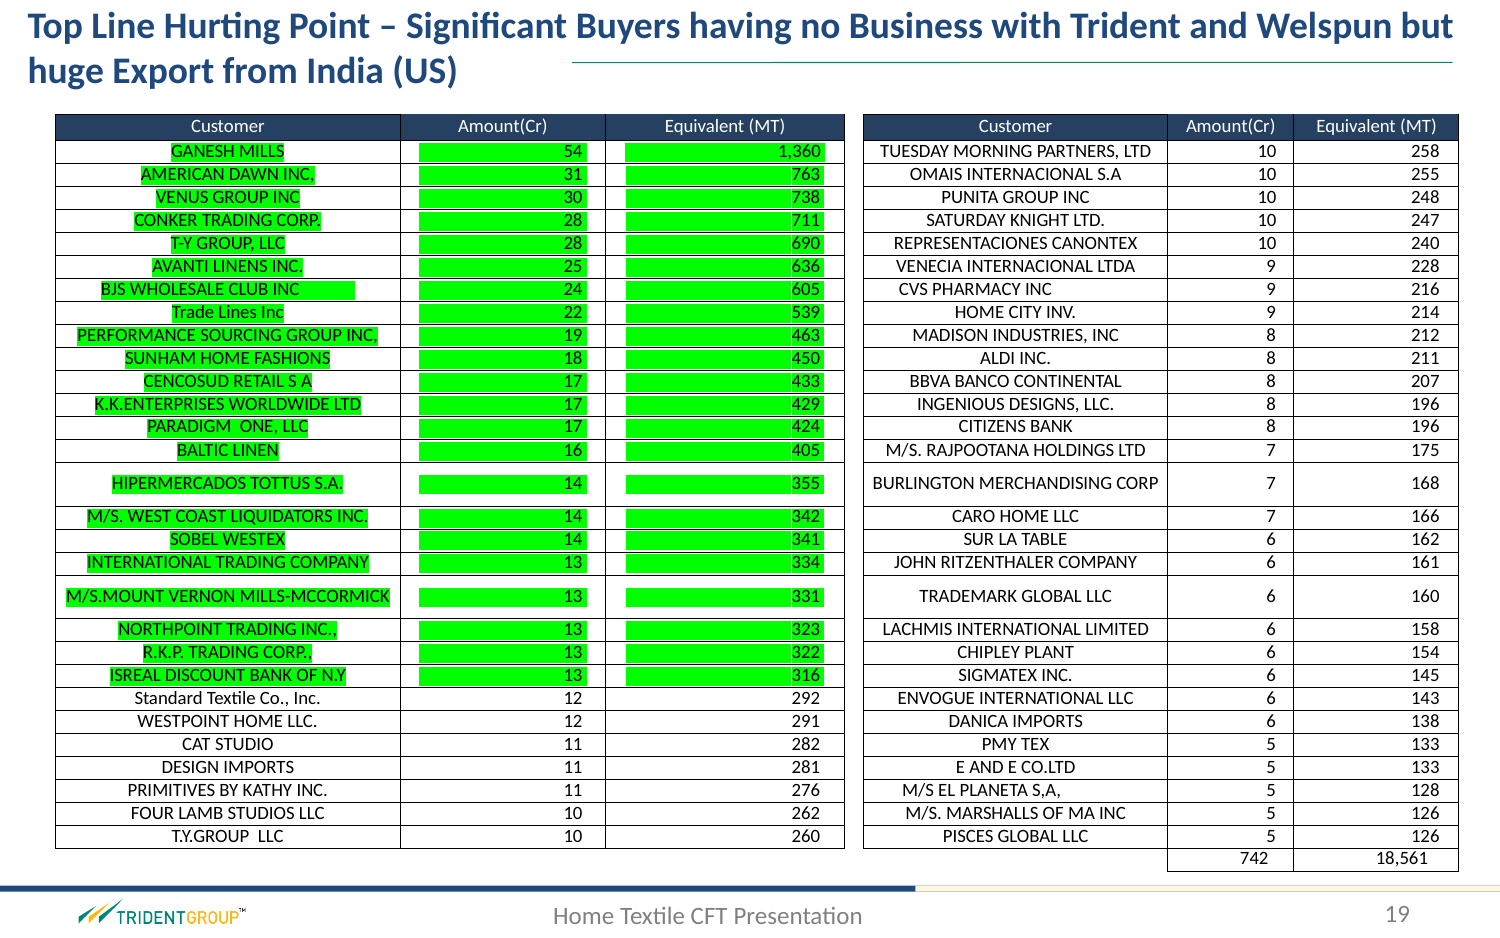

Top Line Hurting Point – Significant Buyers having no Business with Trident and Welspun but huge Export from India (US)
| Customer | Amount(Cr) | Equivalent (MT) |  | Customer | Amount(Cr) | Equivalent (MT) |
| --- | --- | --- | --- | --- | --- | --- |
| GANESH MILLS | 54 | 1,360 |  | TUESDAY MORNING PARTNERS, LTD | 10 | 258 |
| AMERICAN DAWN INC, | 31 | 763 |  | OMAIS INTERNACIONAL S.A | 10 | 255 |
| VENUS GROUP INC | 30 | 738 |  | PUNITA GROUP INC | 10 | 248 |
| CONKER TRADING CORP. | 28 | 711 |  | SATURDAY KNIGHT LTD. | 10 | 247 |
| T-Y GROUP, LLC | 28 | 690 |  | REPRESENTACIONES CANONTEX | 10 | 240 |
| AVANTI LINENS INC. | 25 | 636 |  | VENECIA INTERNACIONAL LTDA | 9 | 228 |
| BJS WHOLESALE CLUB INC | 24 | 605 |  | CVS PHARMACY INC | 9 | 216 |
| Trade Lines Inc | 22 | 539 |  | HOME CITY INV. | 9 | 214 |
| PERFORMANCE SOURCING GROUP INC, | 19 | 463 |  | MADISON INDUSTRIES, INC | 8 | 212 |
| SUNHAM HOME FASHIONS | 18 | 450 |  | ALDI INC. | 8 | 211 |
| CENCOSUD RETAIL S A | 17 | 433 |  | BBVA BANCO CONTINENTAL | 8 | 207 |
| K.K.ENTERPRISES WORLDWIDE LTD | 17 | 429 |  | INGENIOUS DESIGNS, LLC. | 8 | 196 |
| PARADIGM ONE, LLC | 17 | 424 |  | CITIZENS BANK | 8 | 196 |
| BALTIC LINEN | 16 | 405 |  | M/S. RAJPOOTANA HOLDINGS LTD | 7 | 175 |
| HIPERMERCADOS TOTTUS S.A. | 14 | 355 |  | BURLINGTON MERCHANDISING CORP | 7 | 168 |
| M/S. WEST COAST LIQUIDATORS INC. | 14 | 342 |  | CARO HOME LLC | 7 | 166 |
| SOBEL WESTEX | 14 | 341 |  | SUR LA TABLE | 6 | 162 |
| INTERNATIONAL TRADING COMPANY | 13 | 334 |  | JOHN RITZENTHALER COMPANY | 6 | 161 |
| M/S.MOUNT VERNON MILLS-MCCORMICK | 13 | 331 |  | TRADEMARK GLOBAL LLC | 6 | 160 |
| NORTHPOINT TRADING INC., | 13 | 323 |  | LACHMIS INTERNATIONAL LIMITED | 6 | 158 |
| R.K.P. TRADING CORP., | 13 | 322 |  | CHIPLEY PLANT | 6 | 154 |
| ISREAL DISCOUNT BANK OF N.Y | 13 | 316 |  | SIGMATEX INC. | 6 | 145 |
| Standard Textile Co., Inc. | 12 | 292 |  | ENVOGUE INTERNATIONAL LLC | 6 | 143 |
| WESTPOINT HOME LLC. | 12 | 291 |  | DANICA IMPORTS | 6 | 138 |
| CAT STUDIO | 11 | 282 |  | PMY TEX | 5 | 133 |
| DESIGN IMPORTS | 11 | 281 |  | E AND E CO.LTD | 5 | 133 |
| PRIMITIVES BY KATHY INC. | 11 | 276 |  | M/S EL PLANETA S,A, | 5 | 128 |
| FOUR LAMB STUDIOS LLC | 10 | 262 |  | M/S. MARSHALLS OF MA INC | 5 | 126 |
| T.Y.GROUP LLC | 10 | 260 |  | PISCES GLOBAL LLC | 5 | 126 |
|  |  |  |  |  | 742 | 18,561 |